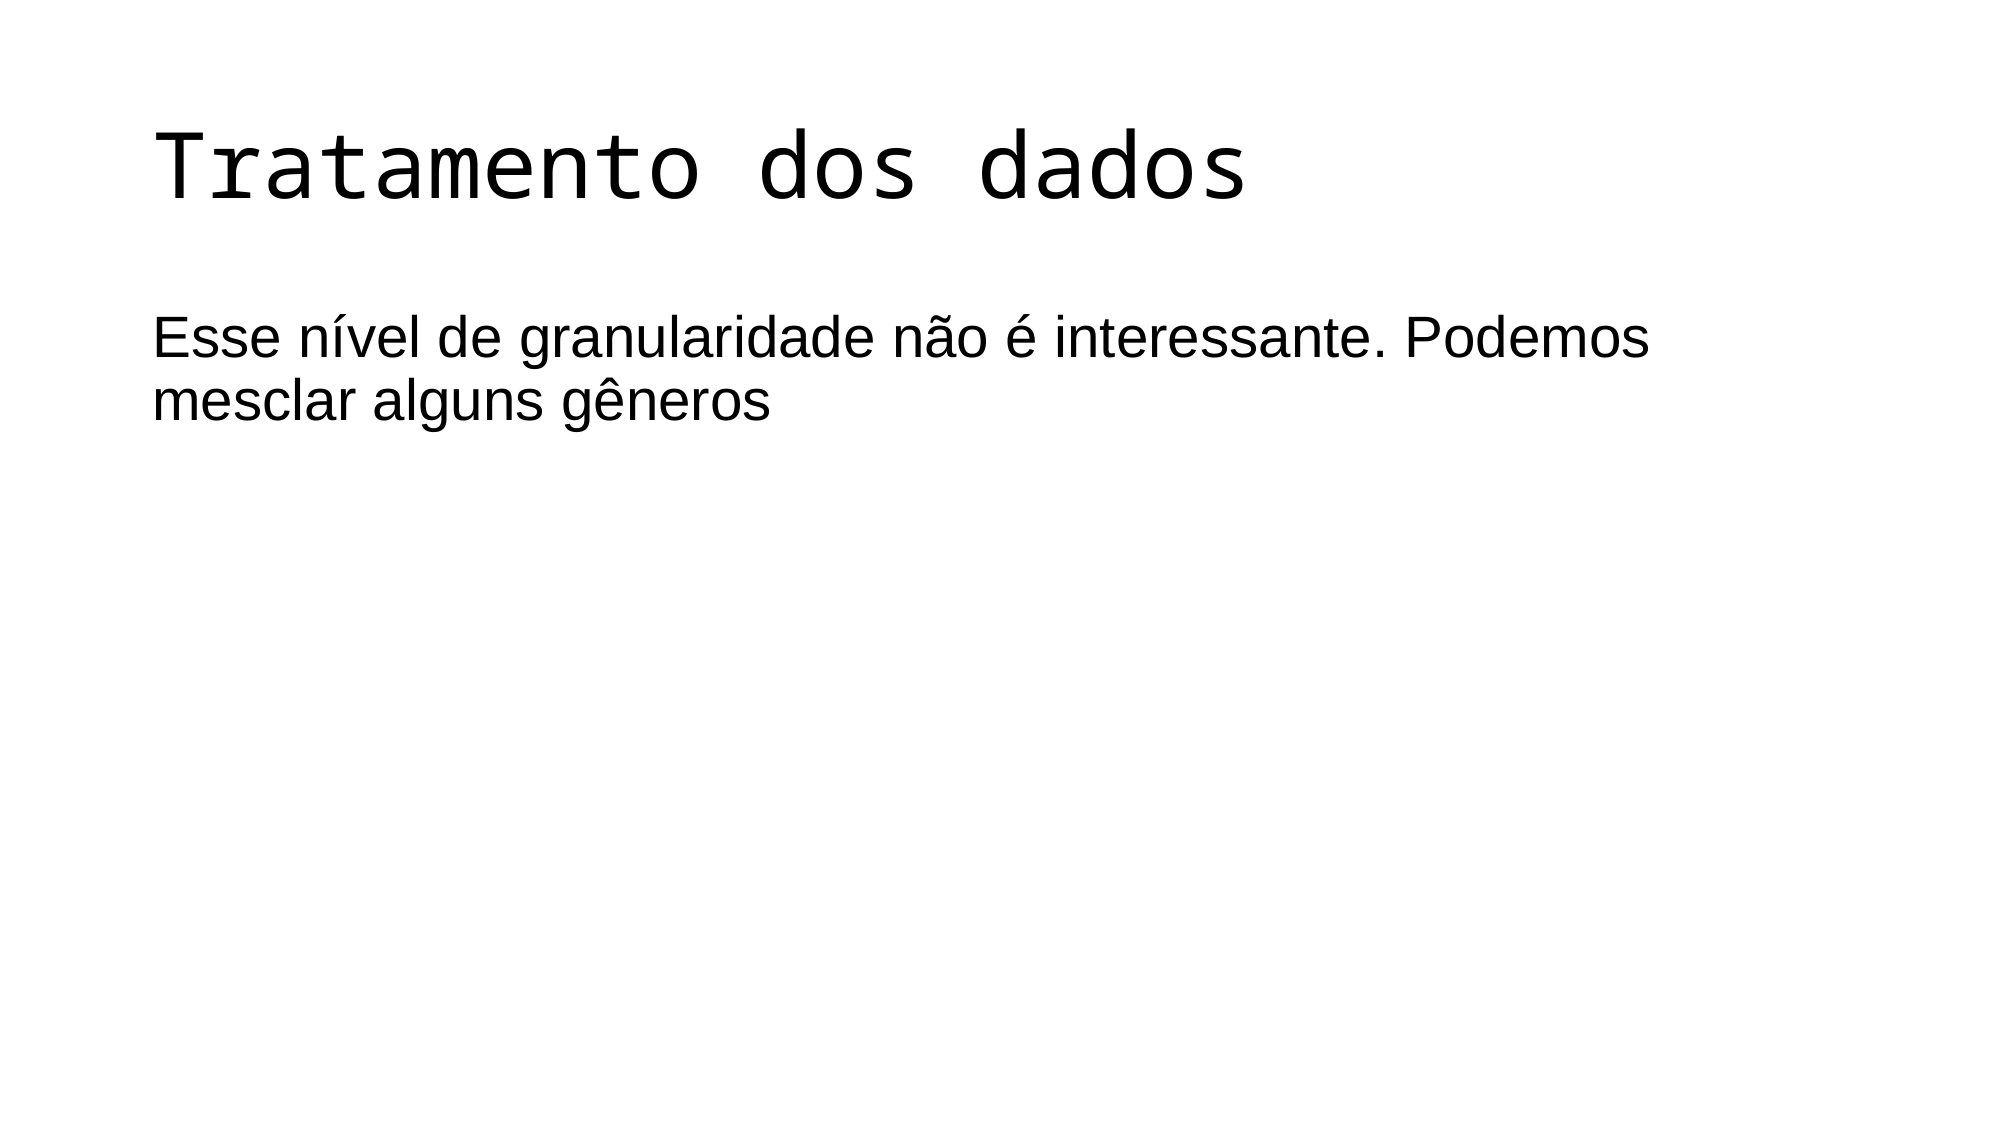

# Tratamento dos dados
Esse nível de granularidade não é interessante. Podemos mesclar alguns gêneros